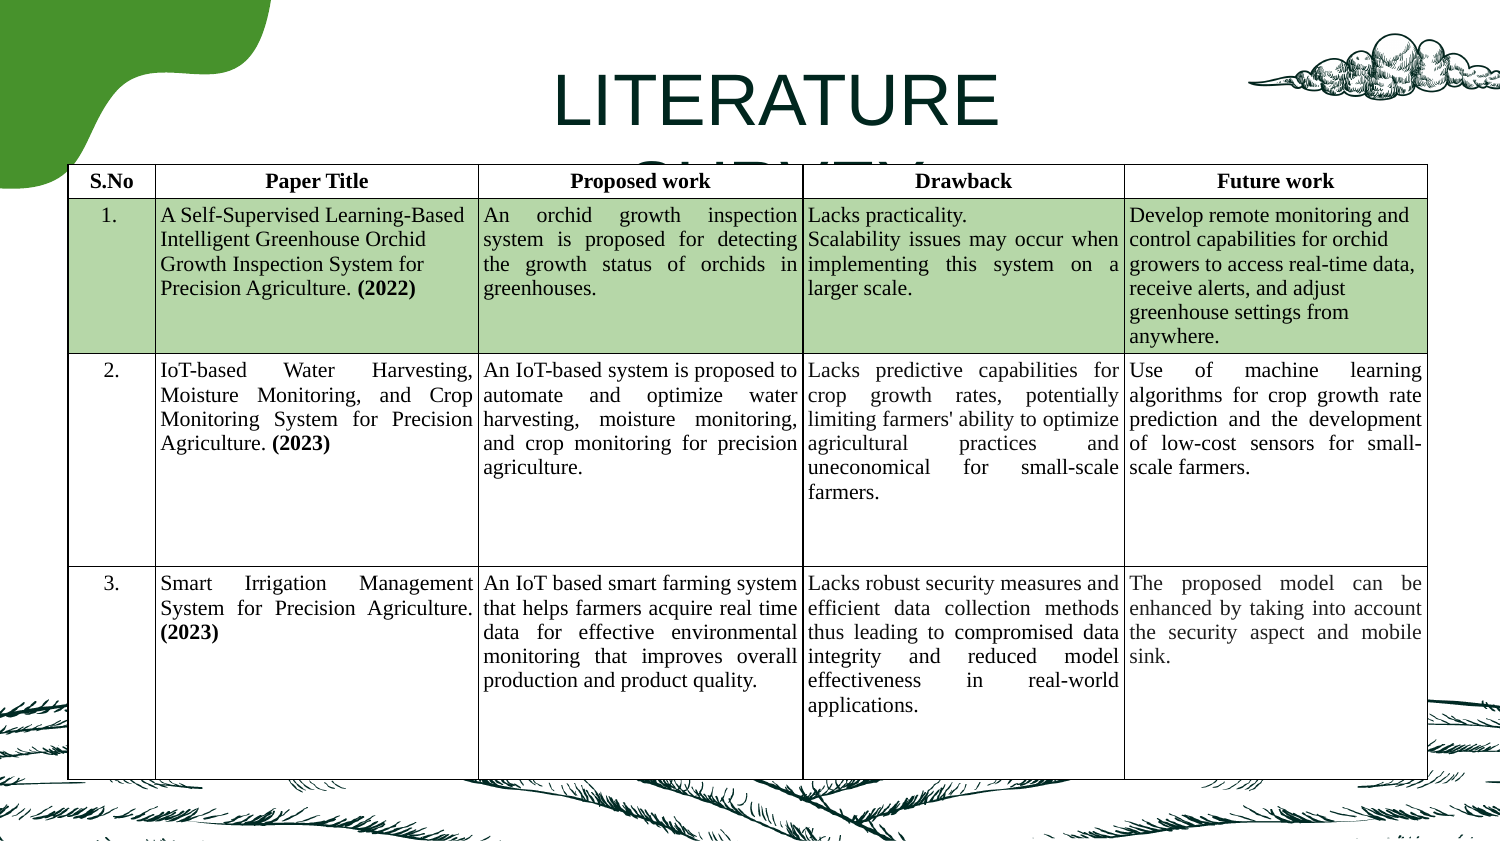

LITERATURE SURVEY

| S.No | Paper Title | Proposed work | Drawback | Future work |
| --- | --- | --- | --- | --- |
| 1. | A Self-Supervised Learning-Based Intelligent Greenhouse Orchid Growth Inspection System for Precision Agriculture. (2022) | An orchid growth inspection system is proposed for detecting the growth status of orchids in greenhouses. | Lacks practicality.  Scalability issues may occur when implementing this system on a larger scale. | Develop remote monitoring and control capabilities for orchid growers to access real-time data, receive alerts, and adjust greenhouse settings from anywhere. |
| 2. | IoT-based Water Harvesting, Moisture Monitoring, and Crop Monitoring System for Precision Agriculture. (2023) | An IoT-based system is proposed to automate and optimize water harvesting, moisture monitoring, and crop monitoring for precision agriculture. | Lacks predictive capabilities for crop growth rates, potentially limiting farmers' ability to optimize agricultural practices and uneconomical for small-scale farmers. | Use of machine learning algorithms for crop growth rate prediction and the development of low-cost sensors for small-scale farmers. |
| 3. | Smart Irrigation Management System for Precision Agriculture. (2023) | An IoT based smart farming system that helps farmers acquire real time data for effective environmental monitoring that improves overall production and product quality. | Lacks robust security measures and efficient data collection methods thus leading to compromised data integrity and reduced model effectiveness in real-world applications. | The proposed model can be enhanced by taking into account the security aspect and mobile sink. |